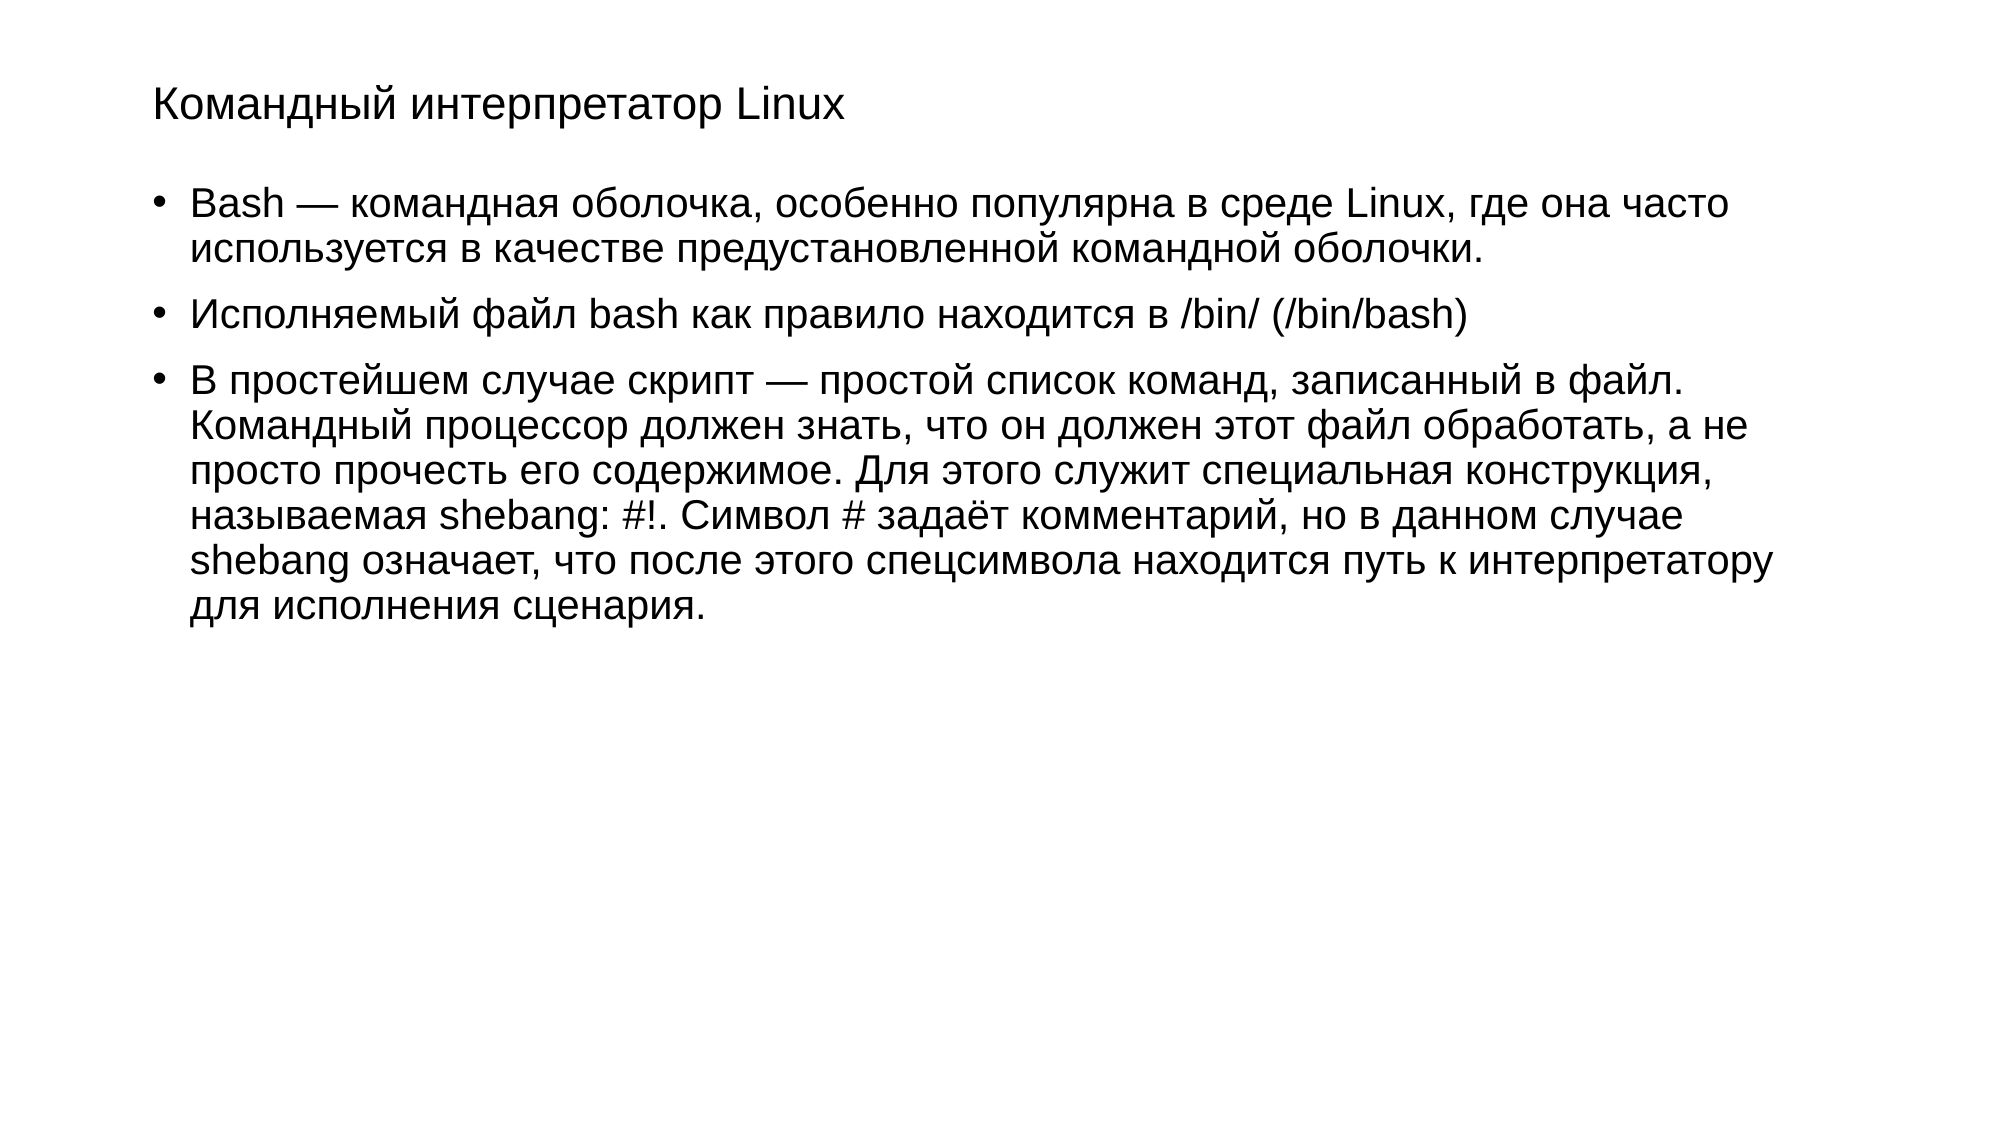

# Командный интерпретатор Linux
Bash — командная оболочка, особенно популярна в среде Linux, где она часто используется в качестве предустановленной командной оболочки.
Исполняемый файл bash как правило находится в /bin/ (/bin/bash)
В простейшем случае скрипт — простой список команд, записанный в файл. Командный процессор должен знать, что он должен этот файл обработать, а не просто прочесть его содержимое. Для этого служит специальная конструкция, называемая shebang: #!. Символ # задаёт комментарий, но в данном случае shebang означает, что после этого спецсимвола находится путь к интерпретатору для исполнения сценария.